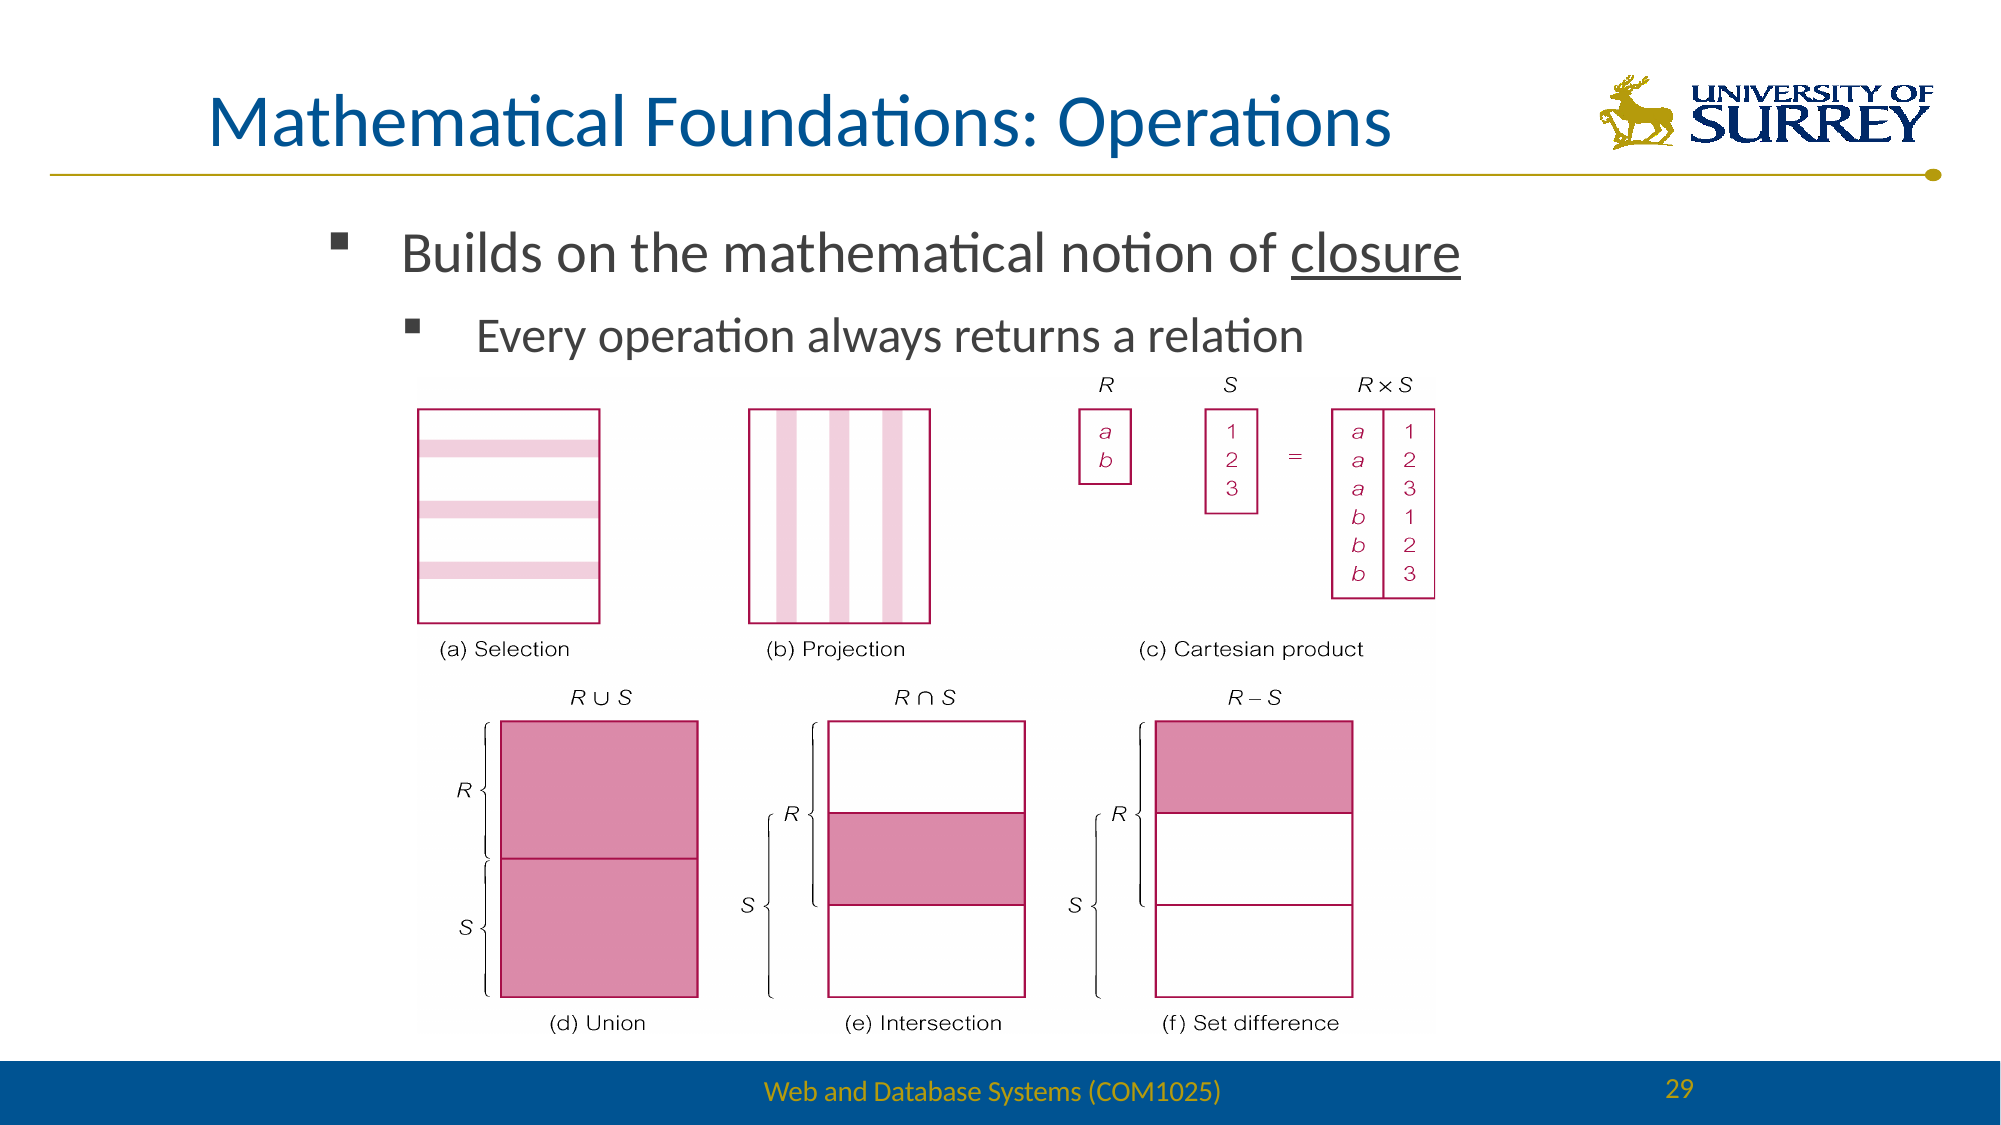

# Mathematical Foundations: Operations
Builds on the mathematical notion of closure
Every operation always returns a relation

29
Web and Database Systems (COM1025)